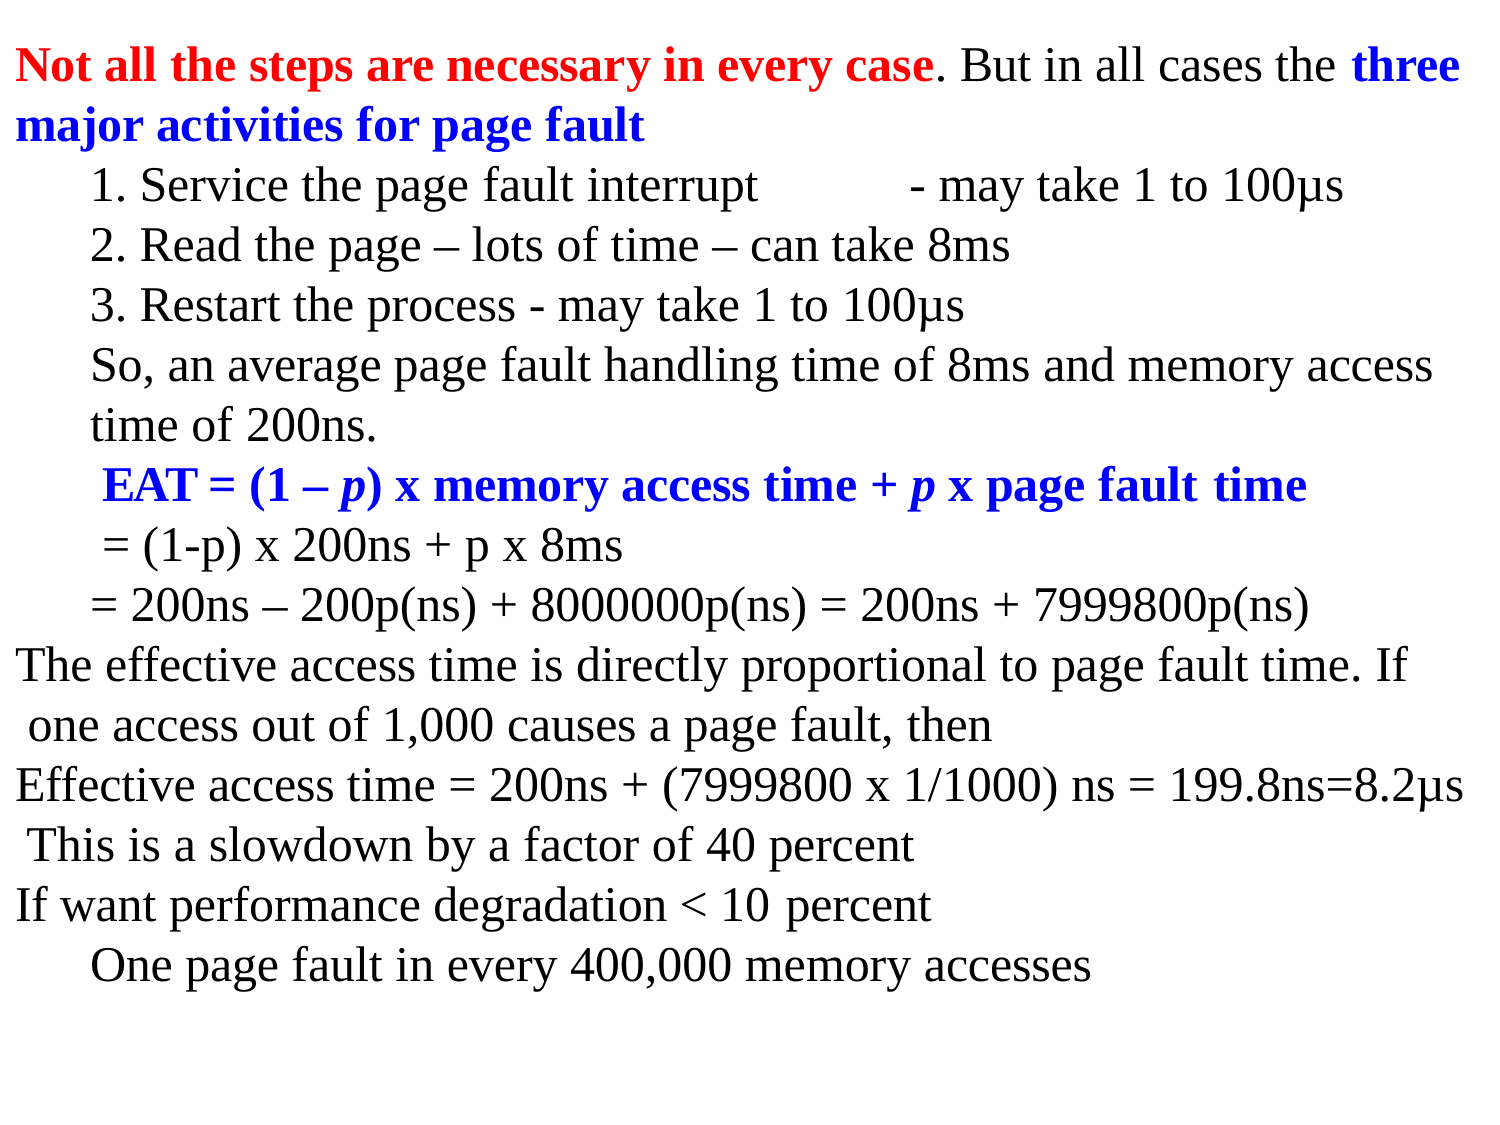

Not all the steps are necessary in every case. But in all cases the three
major activities for page fault
Service the page fault interrupt	- may take 1 to 100µs
Read the page – lots of time – can take 8ms
Restart the process - may take 1 to 100µs
So, an average page fault handling time of 8ms and memory access
time of 200ns.
EAT = (1 – p) x memory access time + p x page fault time
= (1-p) x 200ns + p x 8ms
= 200ns – 200p(ns) + 8000000p(ns) = 200ns + 7999800p(ns)
The effective access time is directly proportional to page fault time. If  one access out of 1,000 causes a page fault, then
Effective access time = 200ns + (7999800 x 1/1000) ns = 199.8ns=8.2µs  This is a slowdown by a factor of 40 percent
If want performance degradation < 10 percent
One page fault in every 400,000 memory accesses